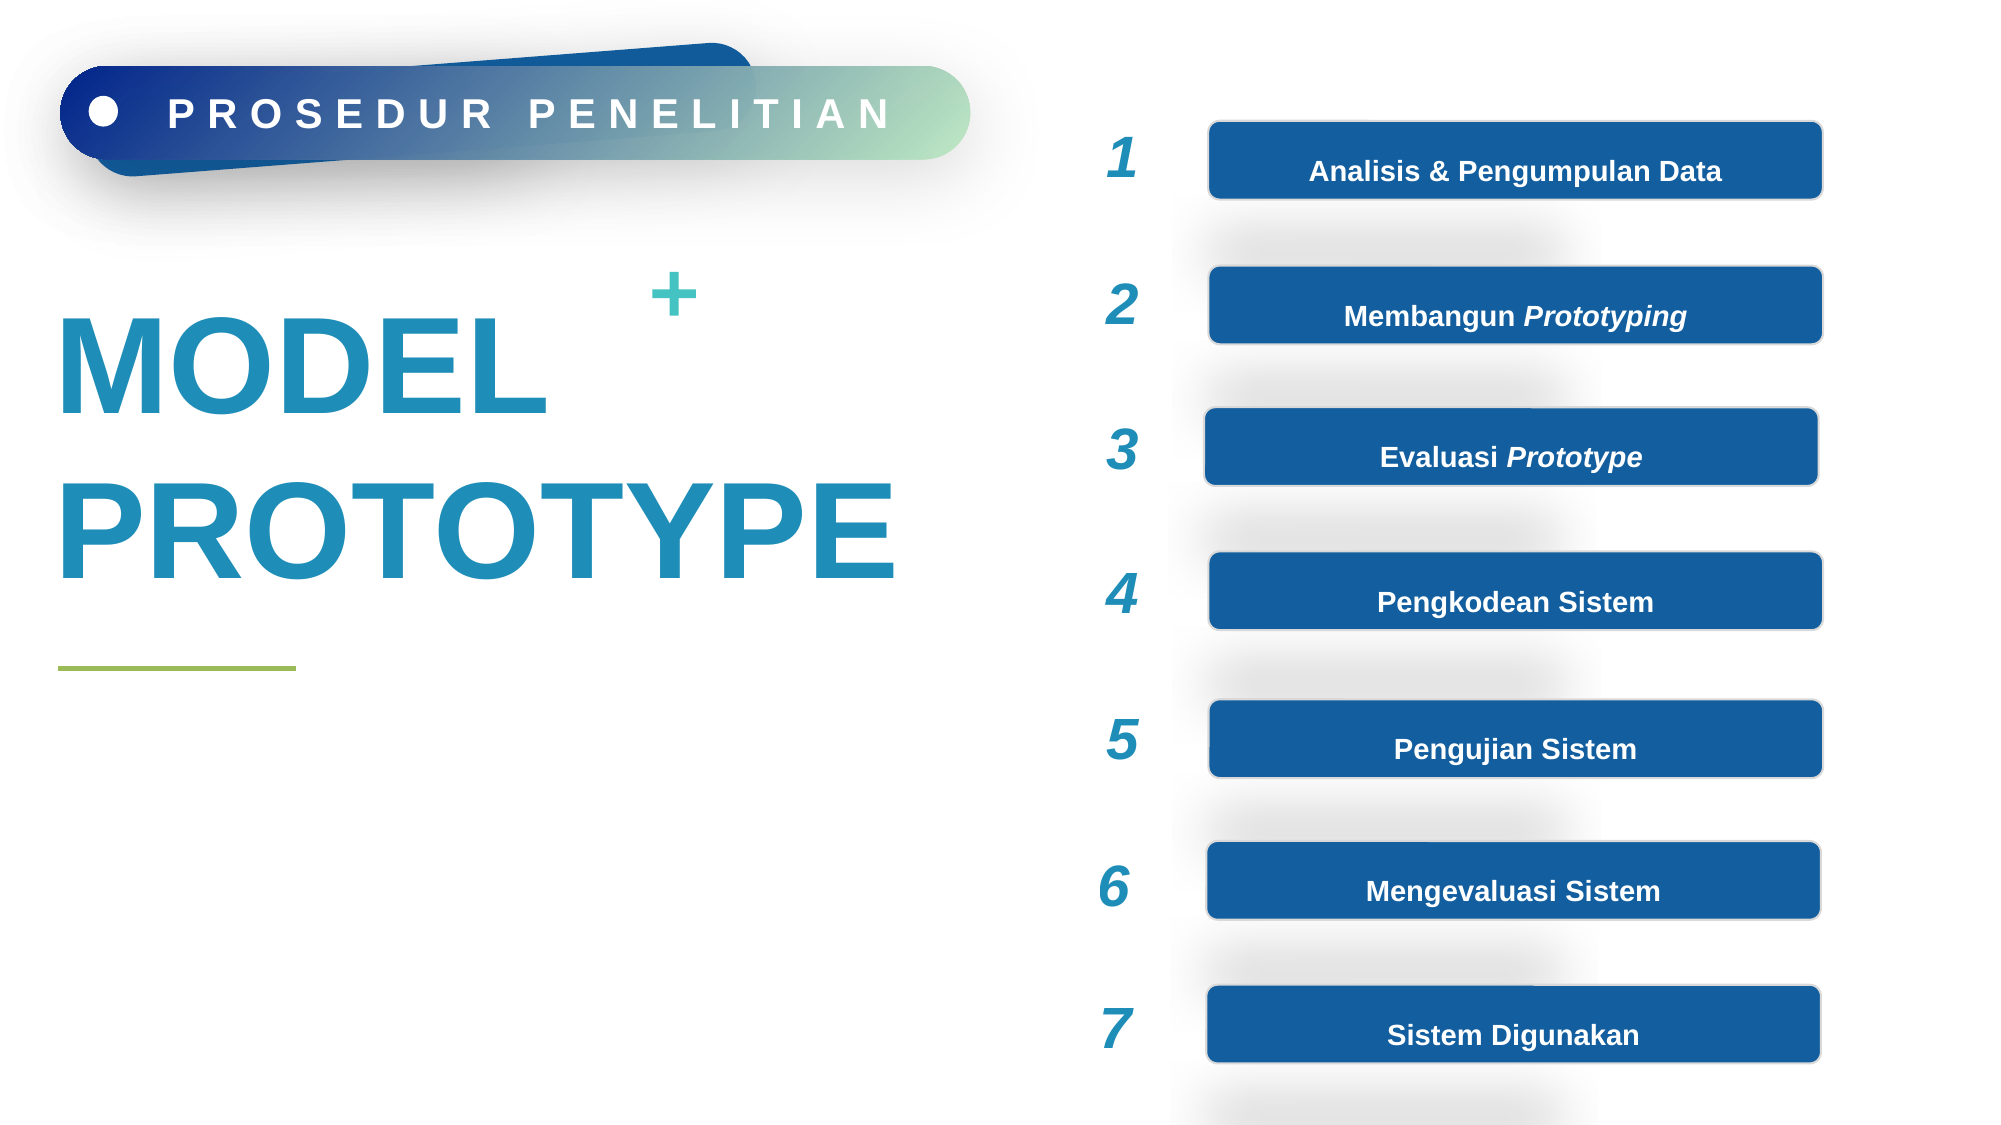

SUMMARY

PROSEDUR PENELITIAN

1

Analisis & Pengumpulan Data
2

MODEL
PROTOTYPE
Membangun Prototyping
3

Evaluasi Prototype
4

Pengkodean Sistem
5

Pengujian Sistem
6

Mengevaluasi Sistem
7

Sistem Digunakan